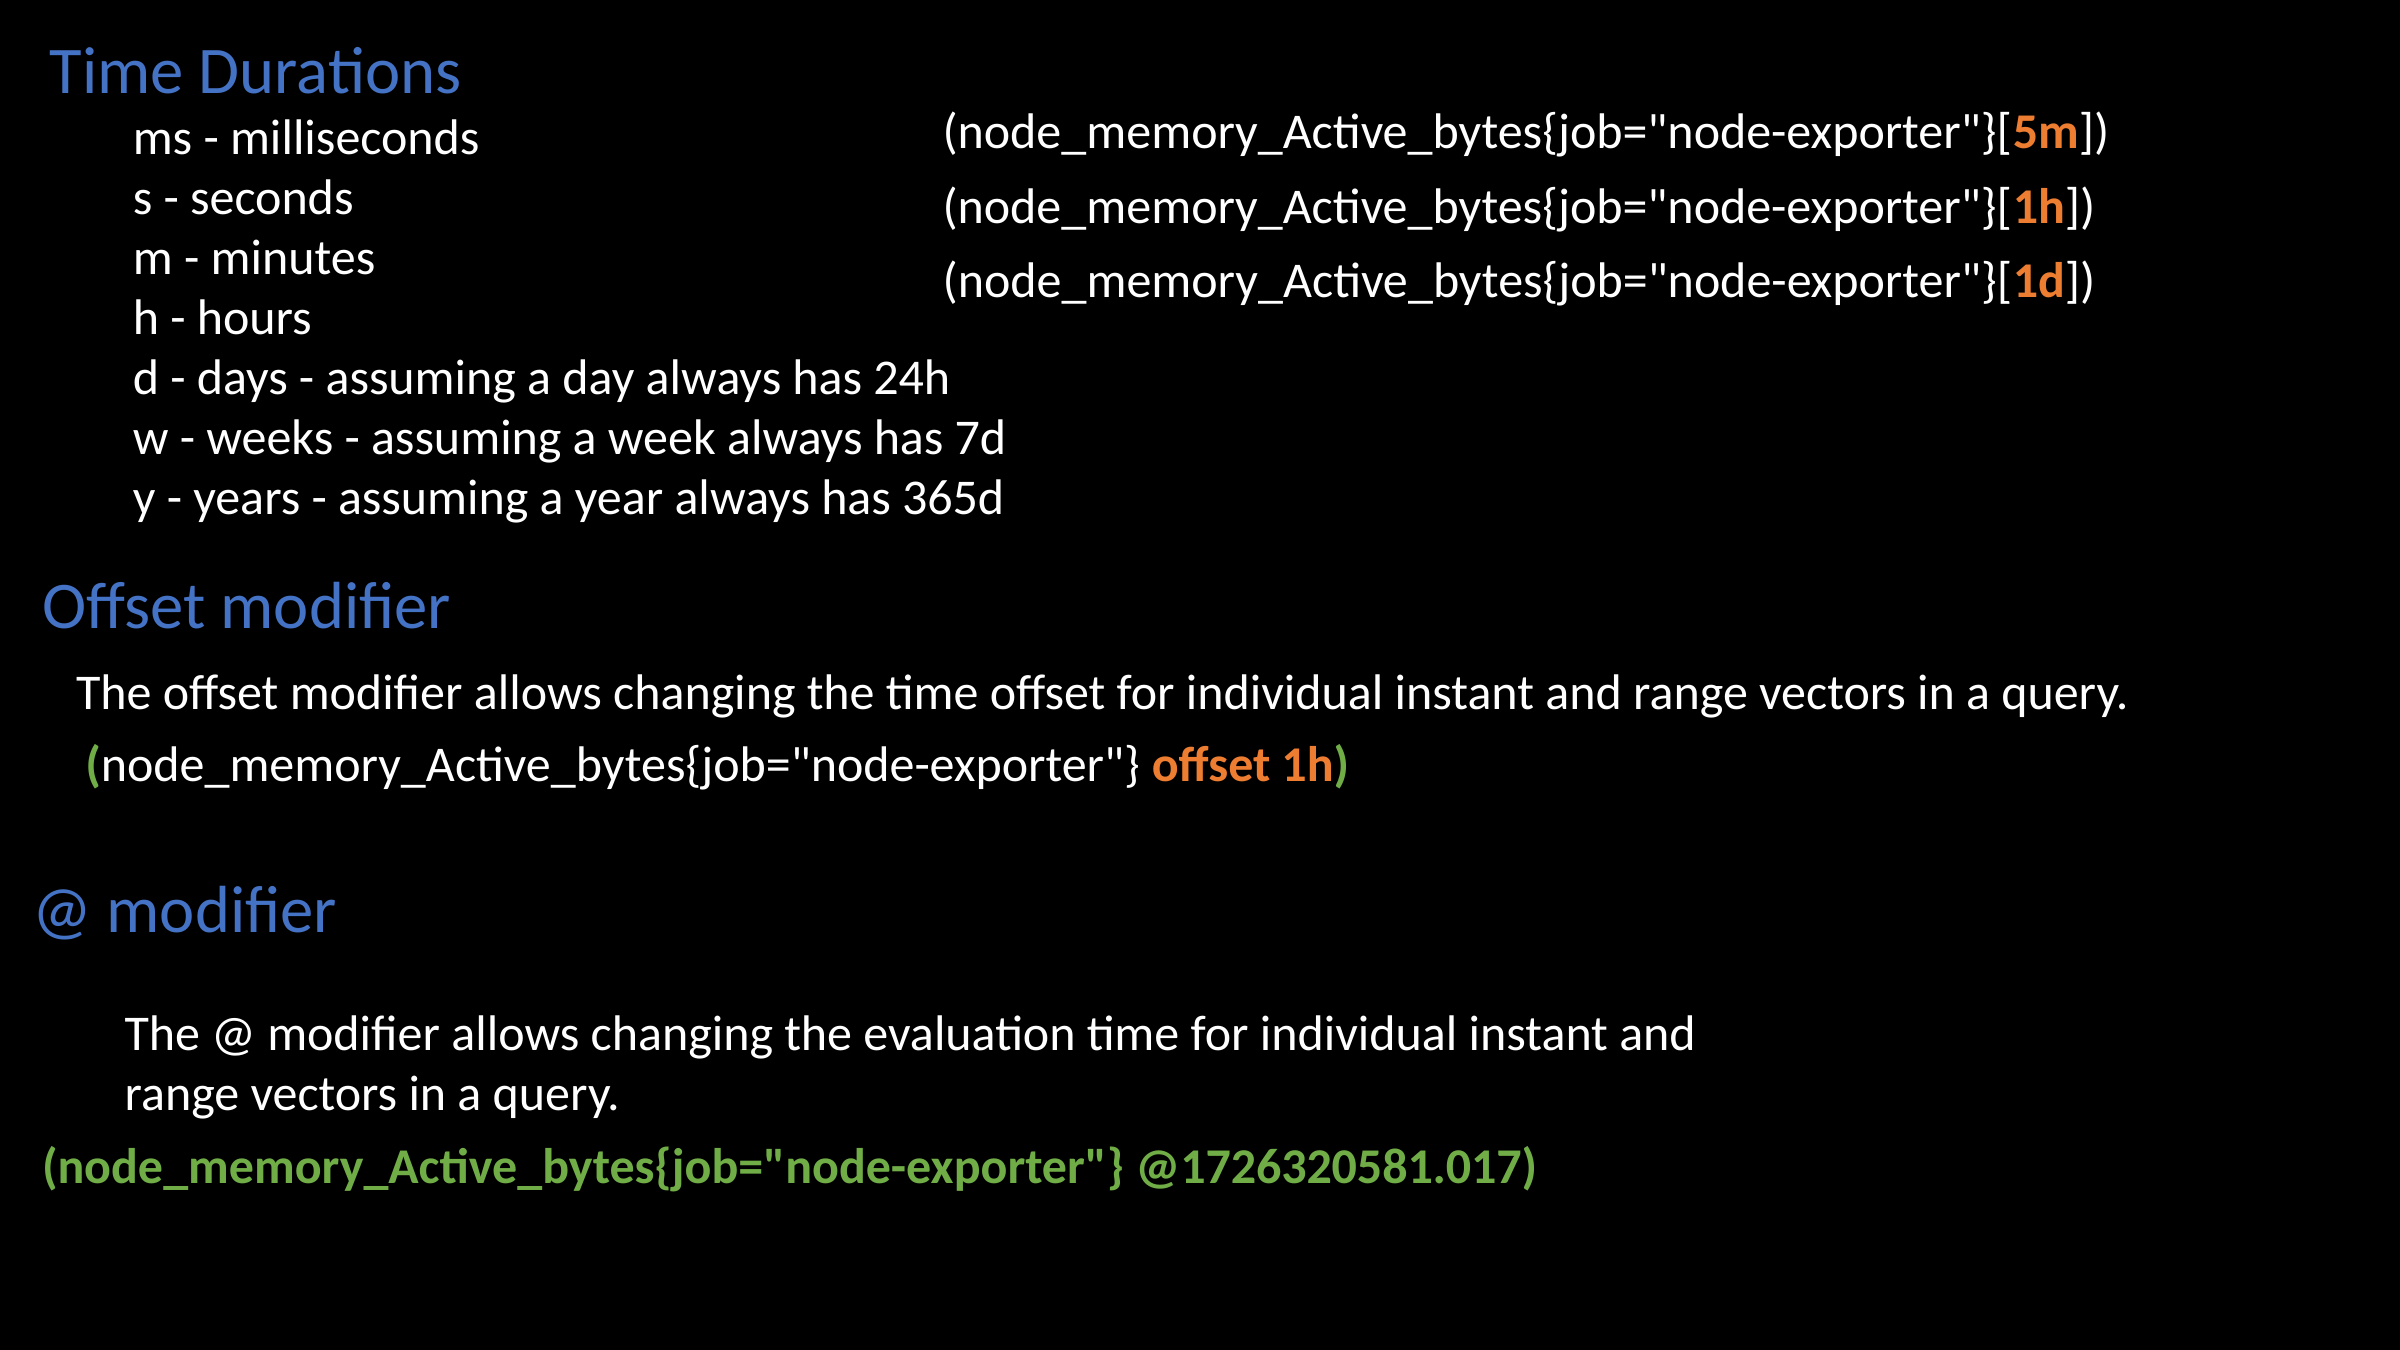

#

Time Durations
(node_memory_Active_bytes{job="node-exporter"}[5m])
ms - milliseconds
s - seconds
m - minutes
h - hours
d - days - assuming a day always has 24h
w - weeks - assuming a week always has 7d
y - years - assuming a year always has 365d
(node_memory_Active_bytes{job="node-exporter"}[1h])
(node_memory_Active_bytes{job="node-exporter"}[1d])
Offset modifier
The offset modifier allows changing the time offset for individual instant and range vectors in a query.
(node_memory_Active_bytes{job="node-exporter"} offset 1h)
@ modifier
The @ modifier allows changing the evaluation time for individual instant and
range vectors in a query.
(node_memory_Active_bytes{job="node-exporter"} @1726320581.017)